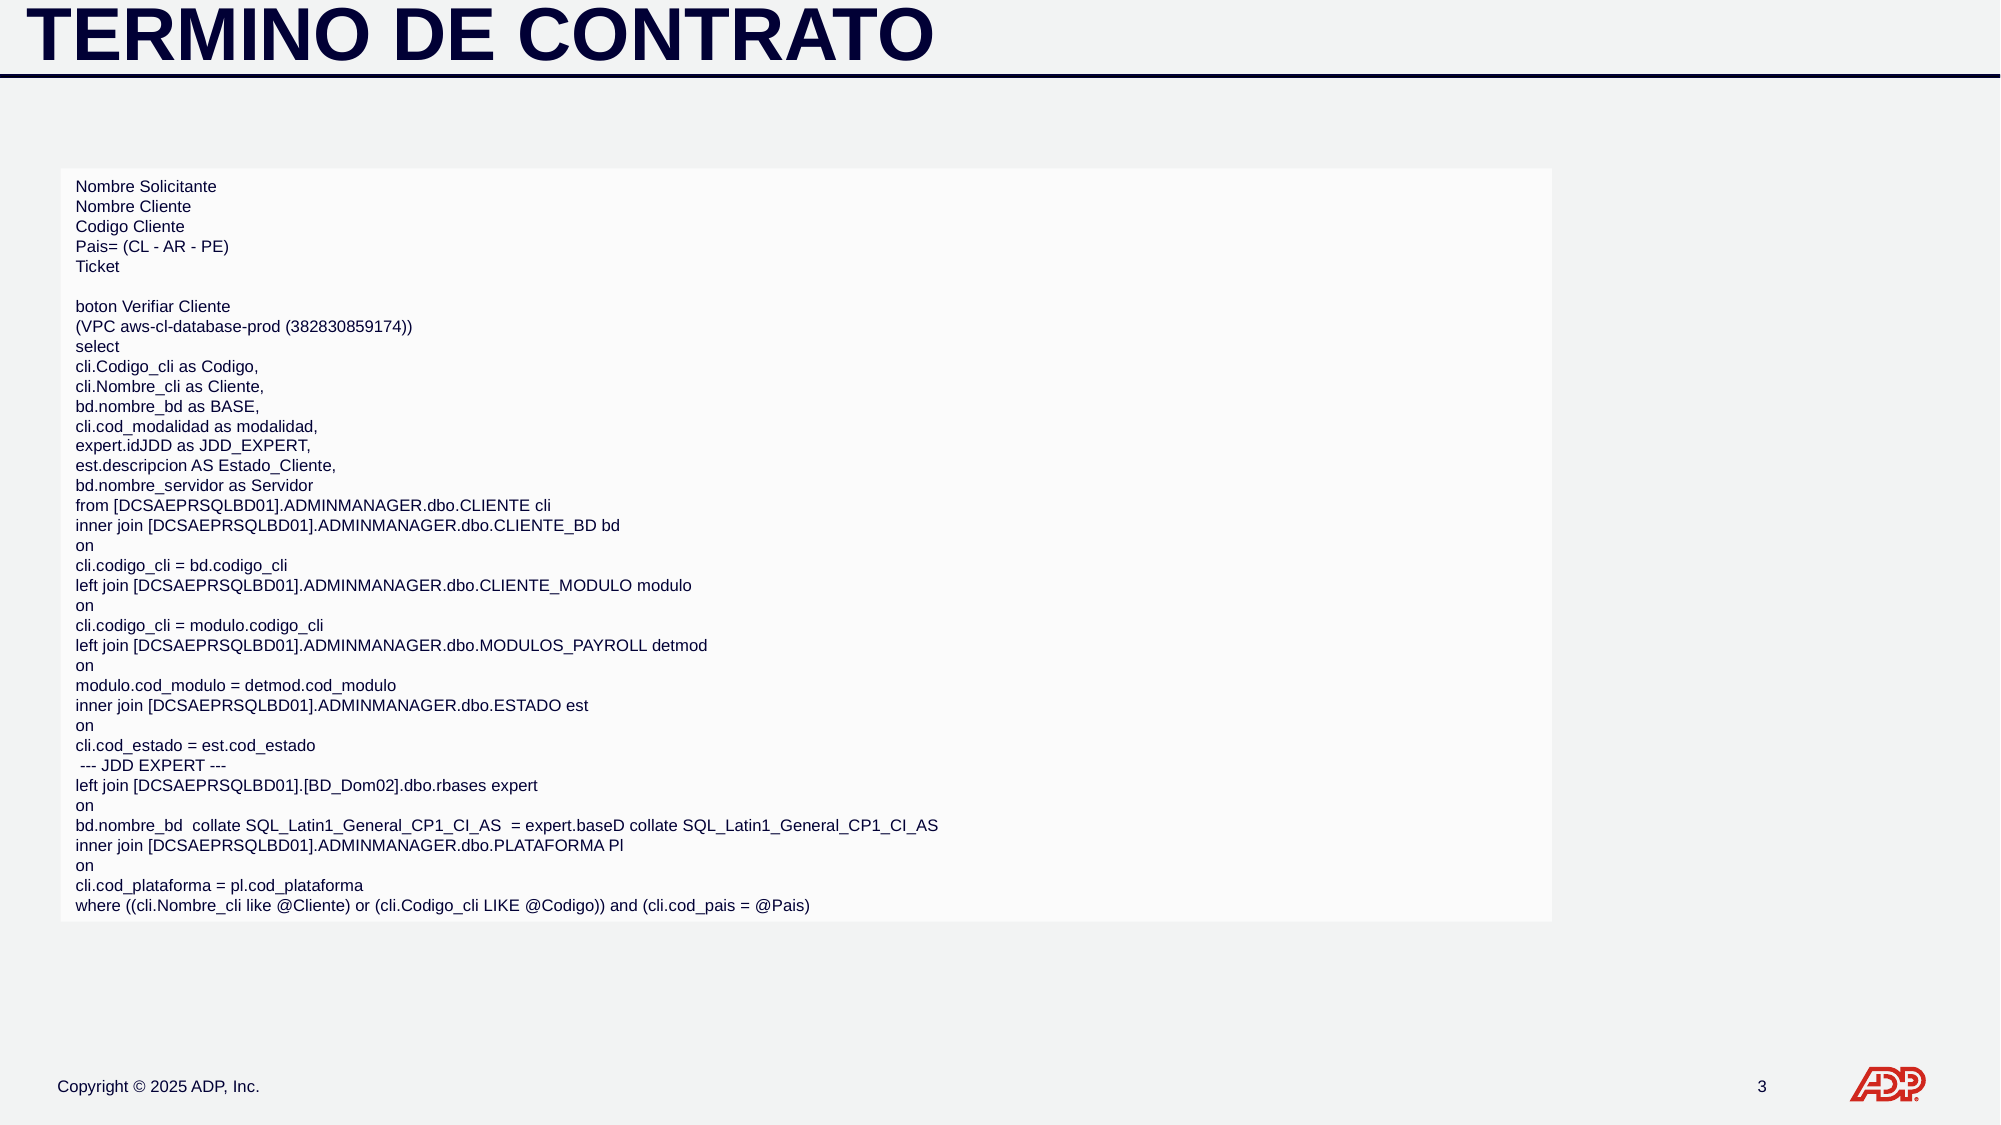

# Termino de contrato

Nombre Solicitante
Nombre Cliente
Codigo Cliente
Pais= (CL - AR - PE)
Ticket

boton Verifiar Cliente
(VPC aws-cl-database-prod (382830859174))
select
cli.Codigo_cli as Codigo,
cli.Nombre_cli as Cliente,
bd.nombre_bd as BASE,
cli.cod_modalidad as modalidad,
expert.idJDD as JDD_EXPERT,
est.descripcion AS Estado_Cliente,
bd.nombre_servidor as Servidor
from [DCSAEPRSQLBD01].ADMINMANAGER.dbo.CLIENTE cli
inner join [DCSAEPRSQLBD01].ADMINMANAGER.dbo.CLIENTE_BD bd
on
cli.codigo_cli = bd.codigo_cli
left join [DCSAEPRSQLBD01].ADMINMANAGER.dbo.CLIENTE_MODULO modulo
on
cli.codigo_cli = modulo.codigo_cli
left join [DCSAEPRSQLBD01].ADMINMANAGER.dbo.MODULOS_PAYROLL detmod
on
modulo.cod_modulo = detmod.cod_modulo
inner join [DCSAEPRSQLBD01].ADMINMANAGER.dbo.ESTADO est
on
cli.cod_estado = est.cod_estado
 --- JDD EXPERT ---
left join [DCSAEPRSQLBD01].[BD_Dom02].dbo.rbases expert
on
bd.nombre_bd  collate SQL_Latin1_General_CP1_CI_AS  = expert.baseD collate SQL_Latin1_General_CP1_CI_AS
inner join [DCSAEPRSQLBD01].ADMINMANAGER.dbo.PLATAFORMA Pl
on
cli.cod_plataforma = pl.cod_plataforma
where ((cli.Nombre_cli like @Cliente) or (cli.Codigo_cli LIKE @Codigo)) and (cli.cod_pais = @Pais)